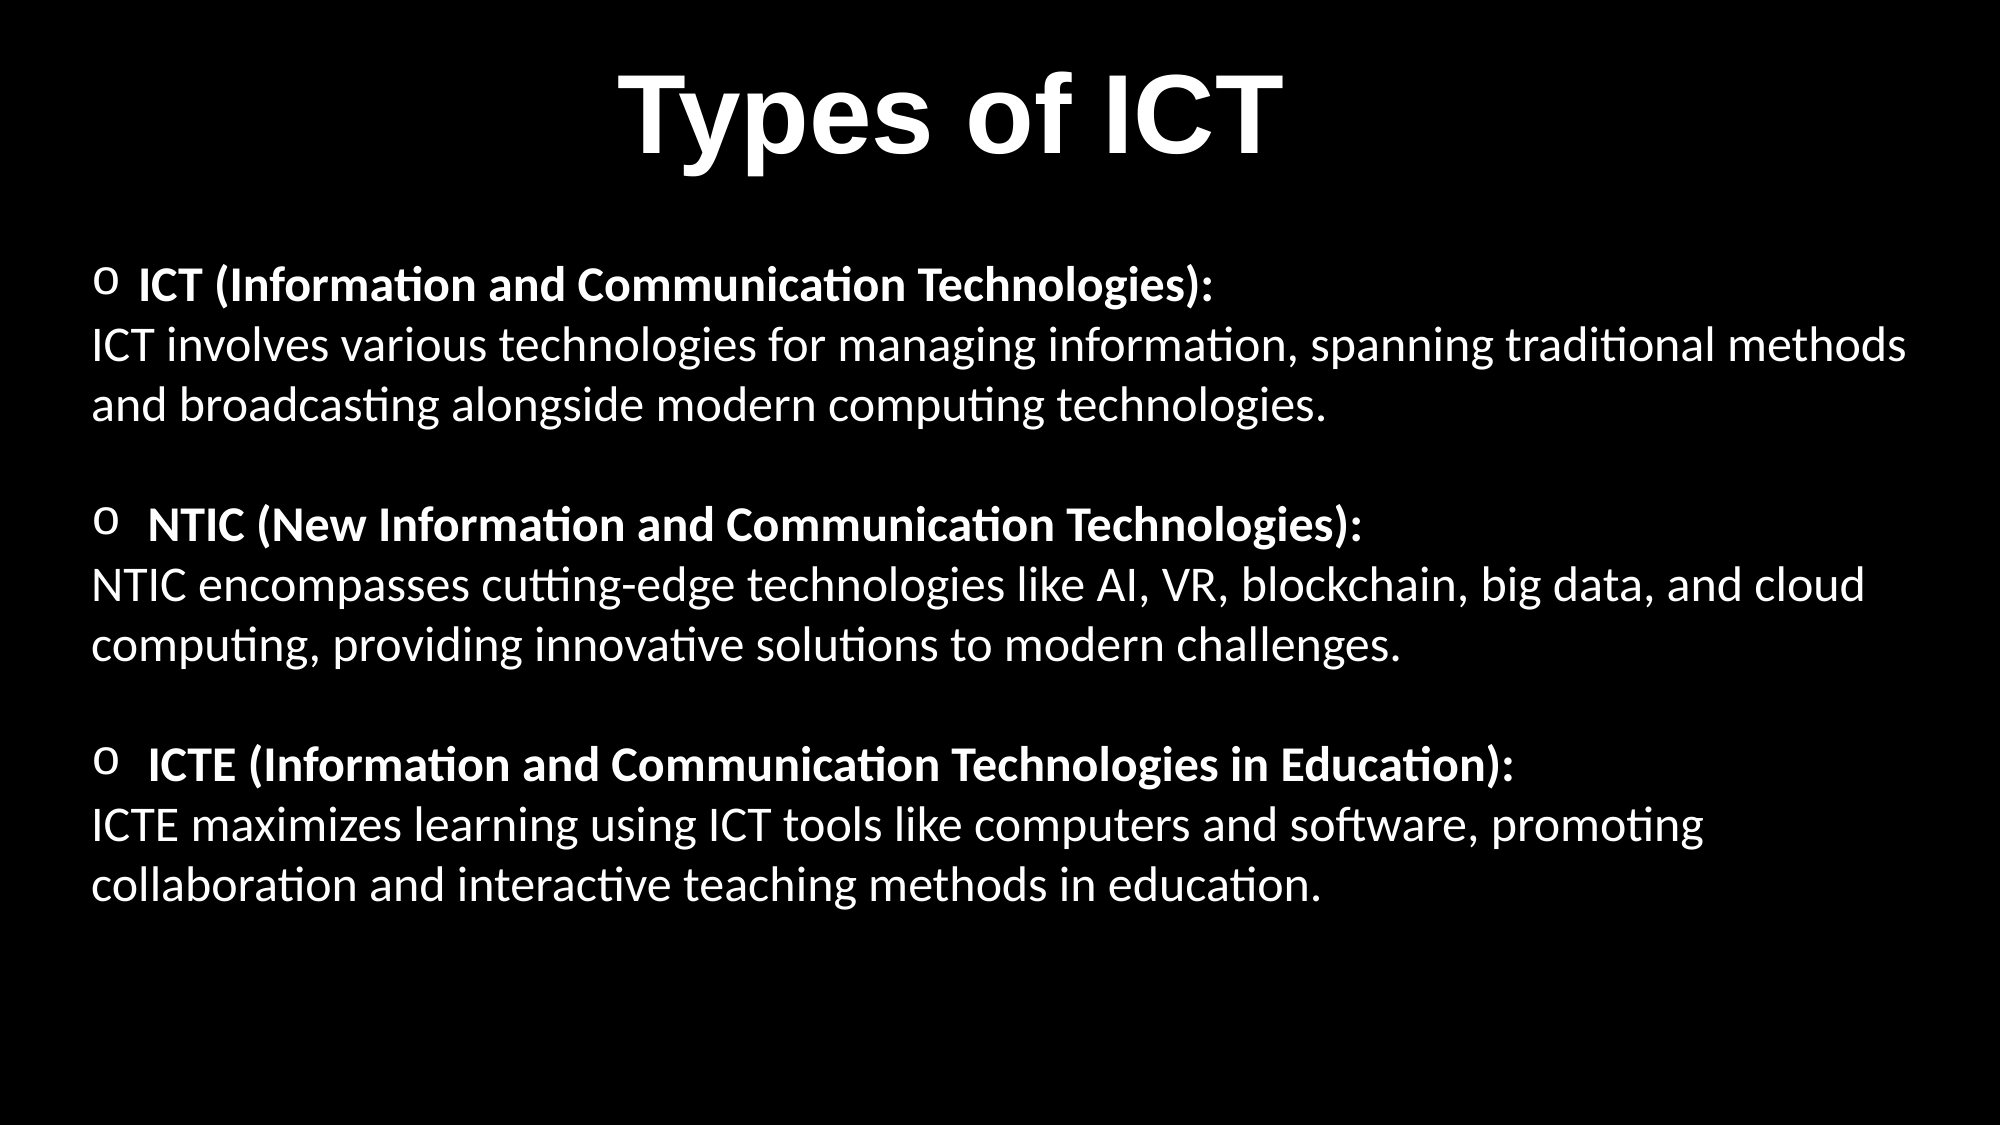

.

Types of ICT
ICT (Information and Communication Technologies):
ICT involves various technologies for managing information, spanning traditional methods and broadcasting alongside modern computing technologies.

NTIC (New Information and Communication Technologies):
NTIC encompasses cutting-edge technologies like AI, VR, blockchain, big data, and cloud computing, providing innovative solutions to modern challenges.

ICTE (Information and Communication Technologies in Education):
ICTE maximizes learning using ICT tools like computers and software, promoting collaboration and interactive teaching methods in education.
.